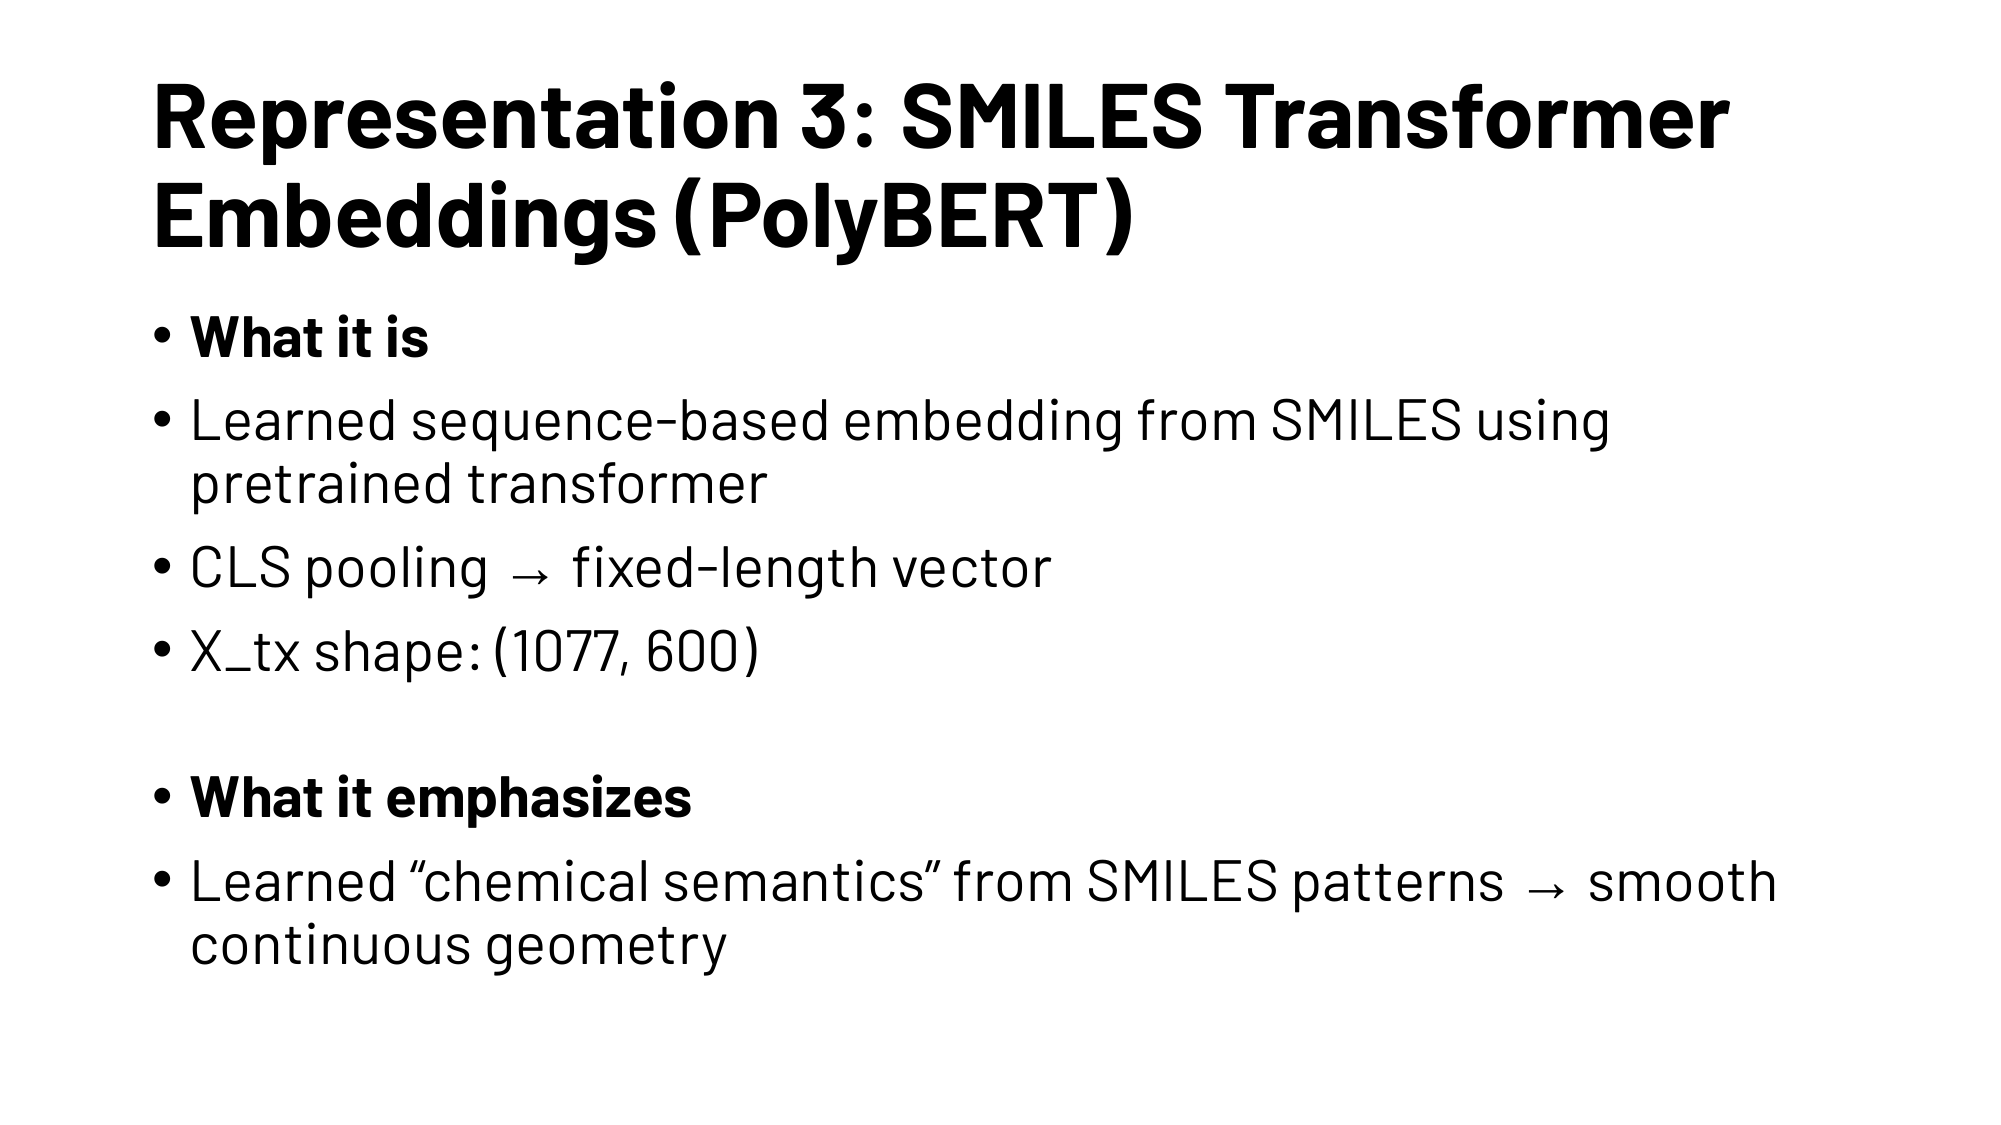

# Representation 3: SMILES Transformer Embeddings (PolyBERT)
What it is
Learned sequence-based embedding from SMILES using pretrained transformer
CLS pooling → fixed-length vector
X_tx shape: (1077, 600)
What it emphasizes
Learned “chemical semantics” from SMILES patterns → smooth continuous geometry